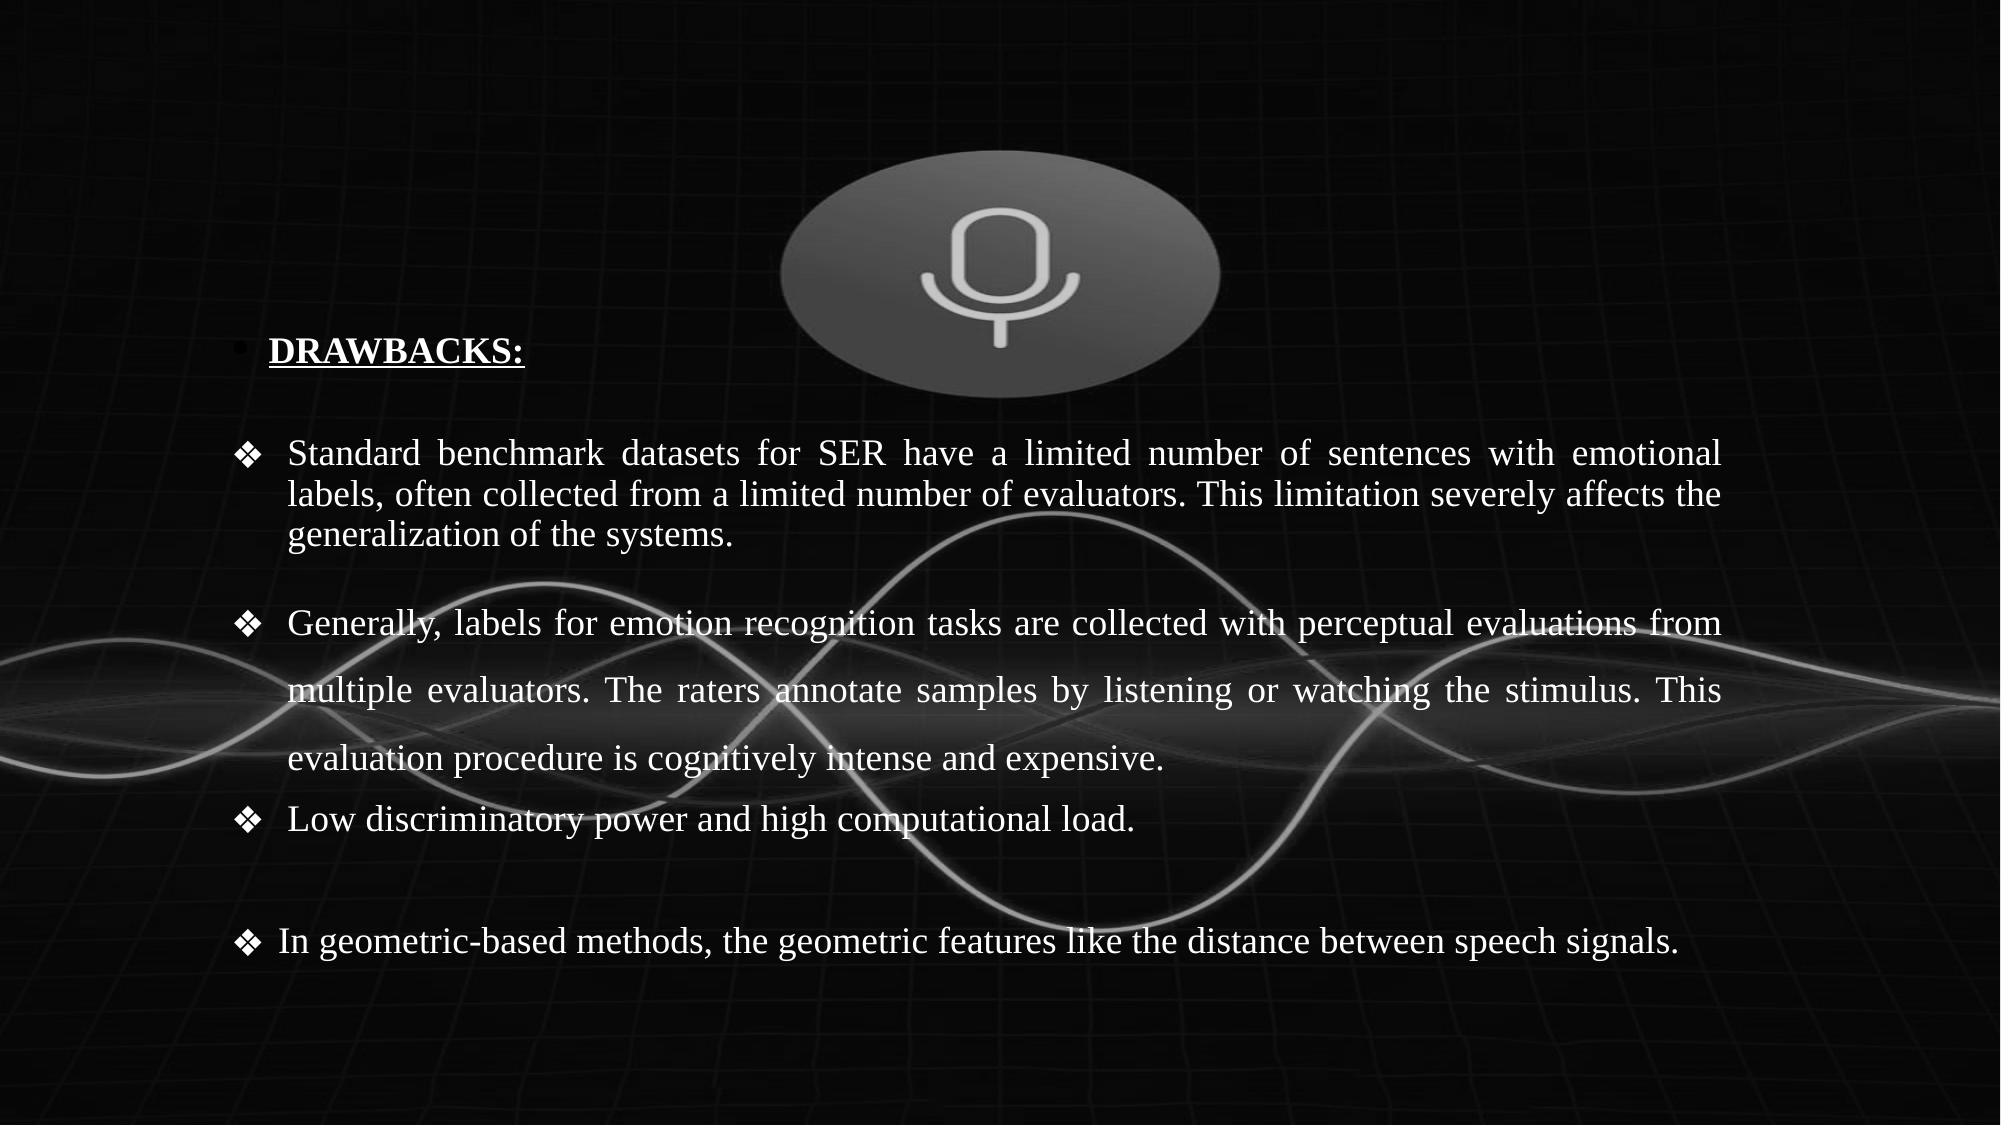

DRAWBACKS:

Standard benchmark datasets for SER have a limited number of sentences with emotional labels, often collected from a limited number of evaluators. This limitation severely affects the generalization of the systems.
Generally, labels for emotion recognition tasks are collected with perceptual evaluations from multiple evaluators. The raters annotate samples by listening or watching the stimulus. This evaluation procedure is cognitively intense and expensive.
Low discriminatory power and high computational load.

In geometric-based methods, the geometric features like the distance between speech signals.